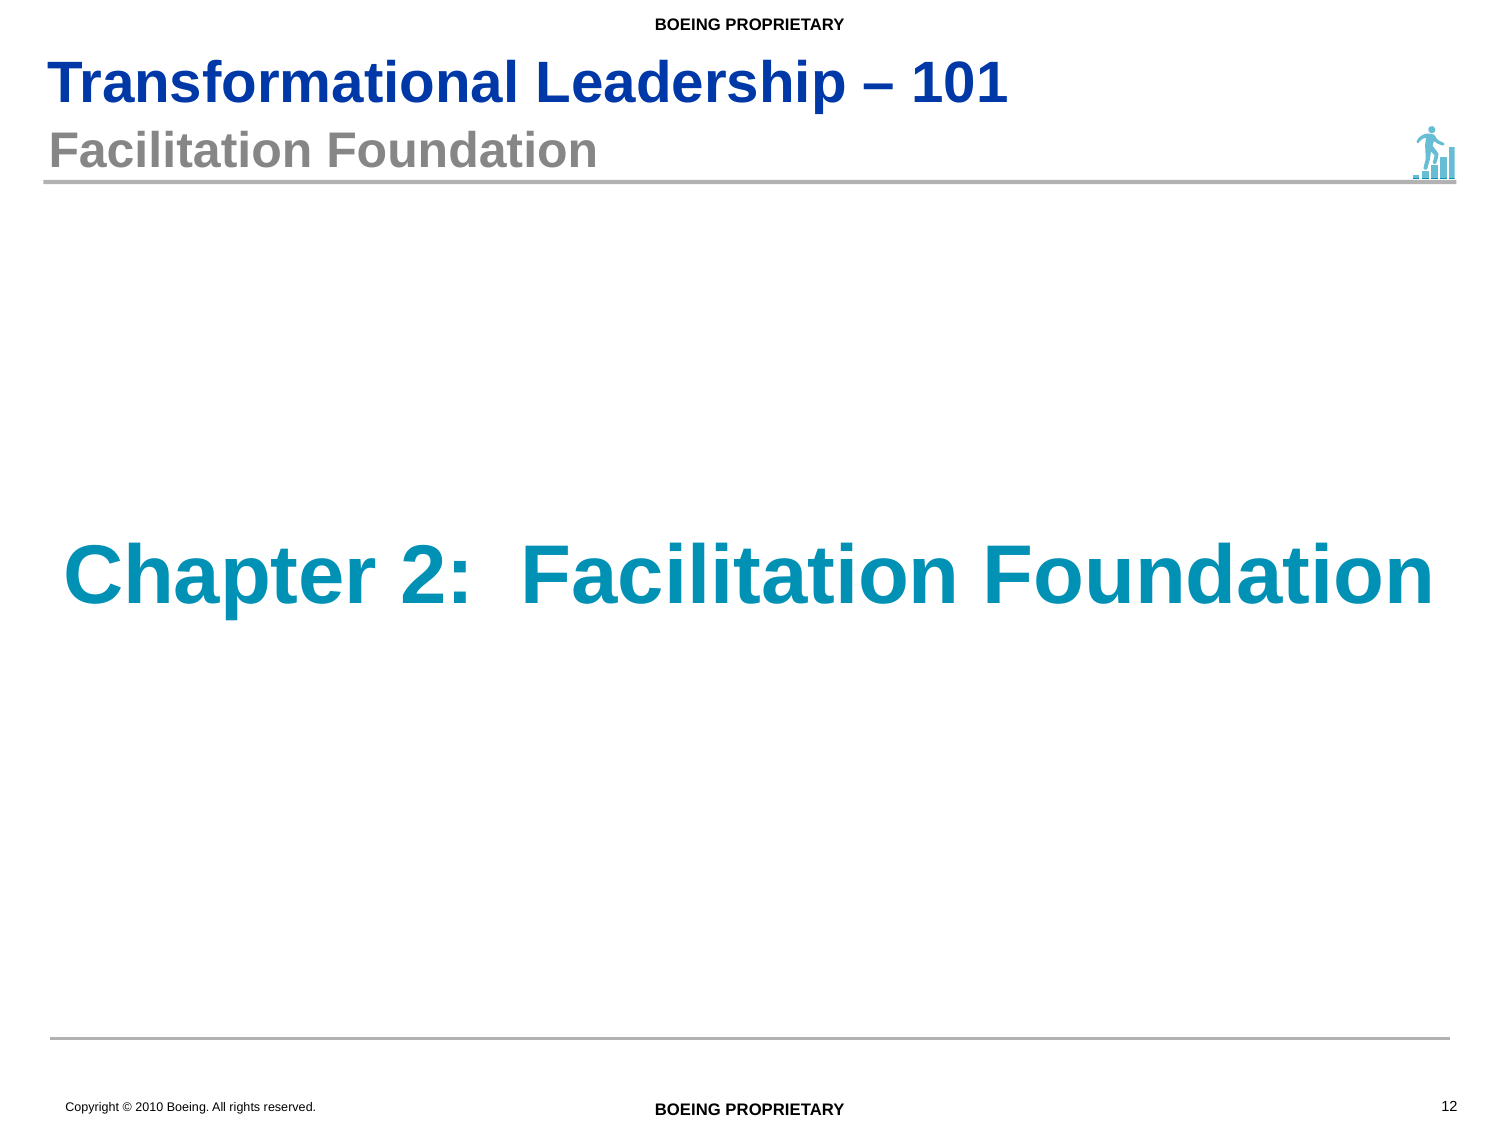

# Facilitation Foundation
Chapter 2:  Facilitation Foundation
12